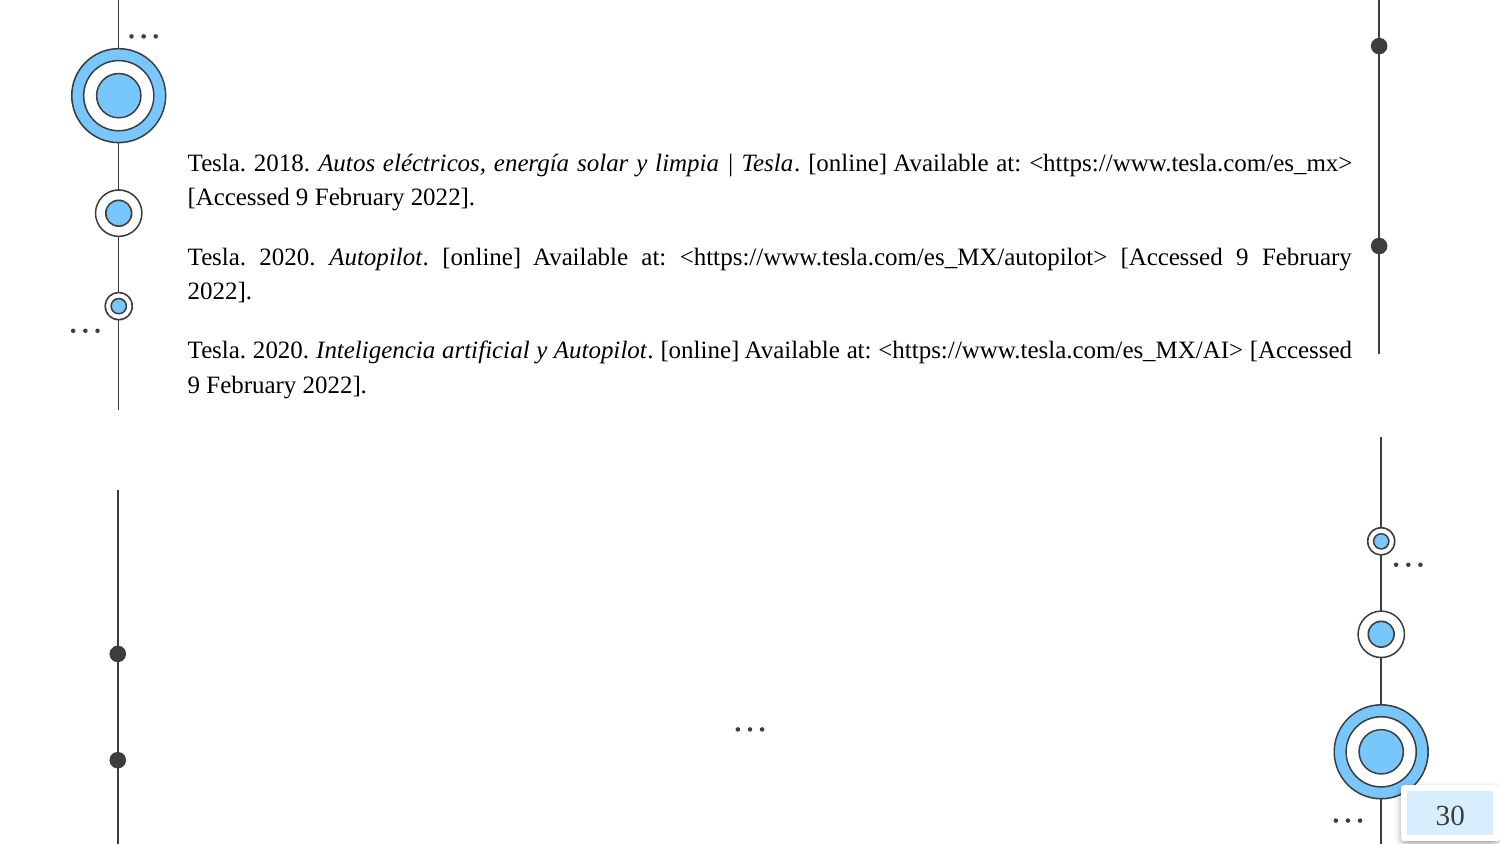

Tesla. 2018. Autos eléctricos, energía solar y limpia | Tesla. [online] Available at: <https://www.tesla.com/es_mx> [Accessed 9 February 2022].
Tesla. 2020. Autopilot. [online] Available at: <https://www.tesla.com/es_MX/autopilot> [Accessed 9 February 2022].
Tesla. 2020. Inteligencia artificial y Autopilot. [online] Available at: <https://www.tesla.com/es_MX/AI> [Accessed 9 February 2022].
30